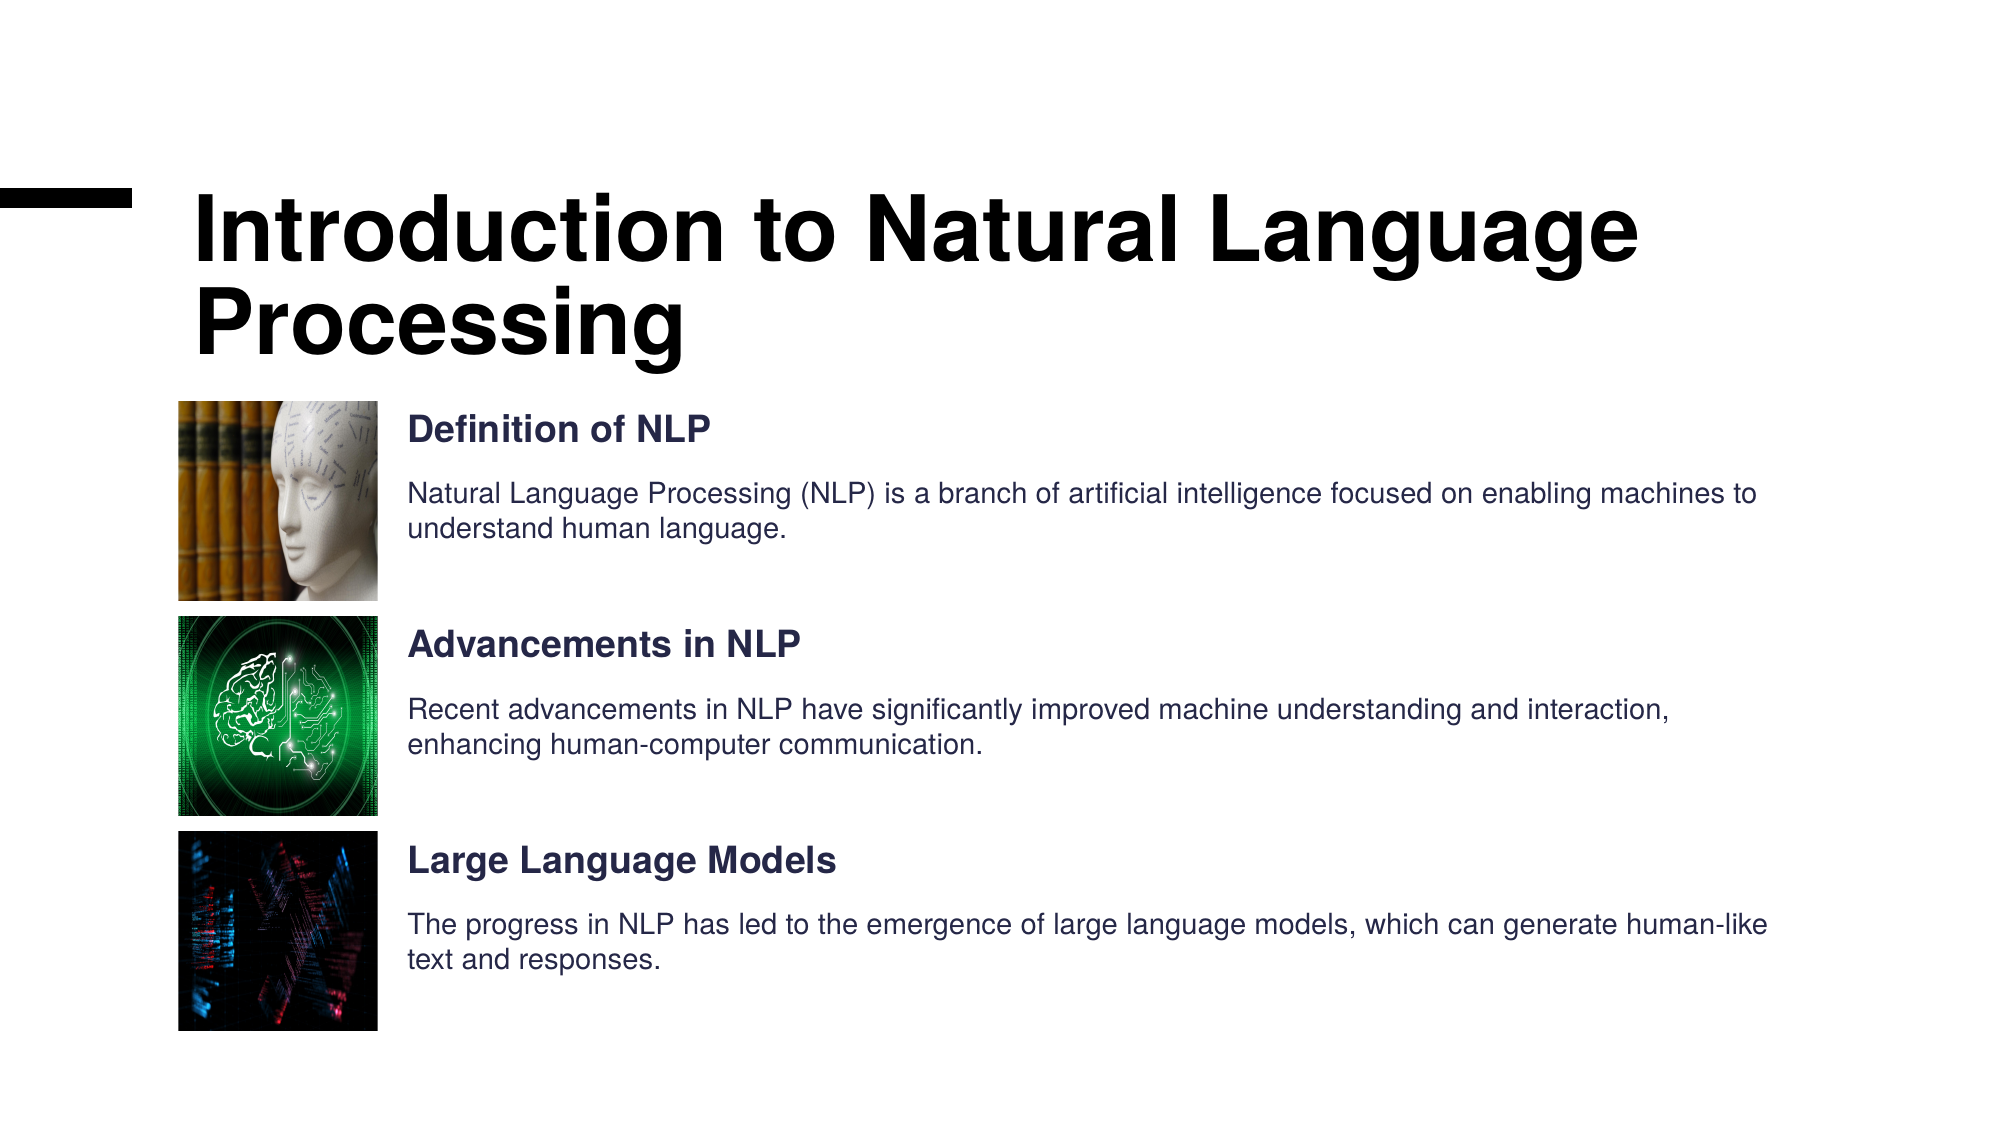

# Introduction to Natural Language Processing
Definition of NLP
Natural Language Processing (NLP) is a branch of artificial intelligence focused on enabling machines to understand human language.
Advancements in NLP
Recent advancements in NLP have significantly improved machine understanding and interaction, enhancing human-computer communication.
Large Language Models
The progress in NLP has led to the emergence of large language models, which can generate human-like text and responses.